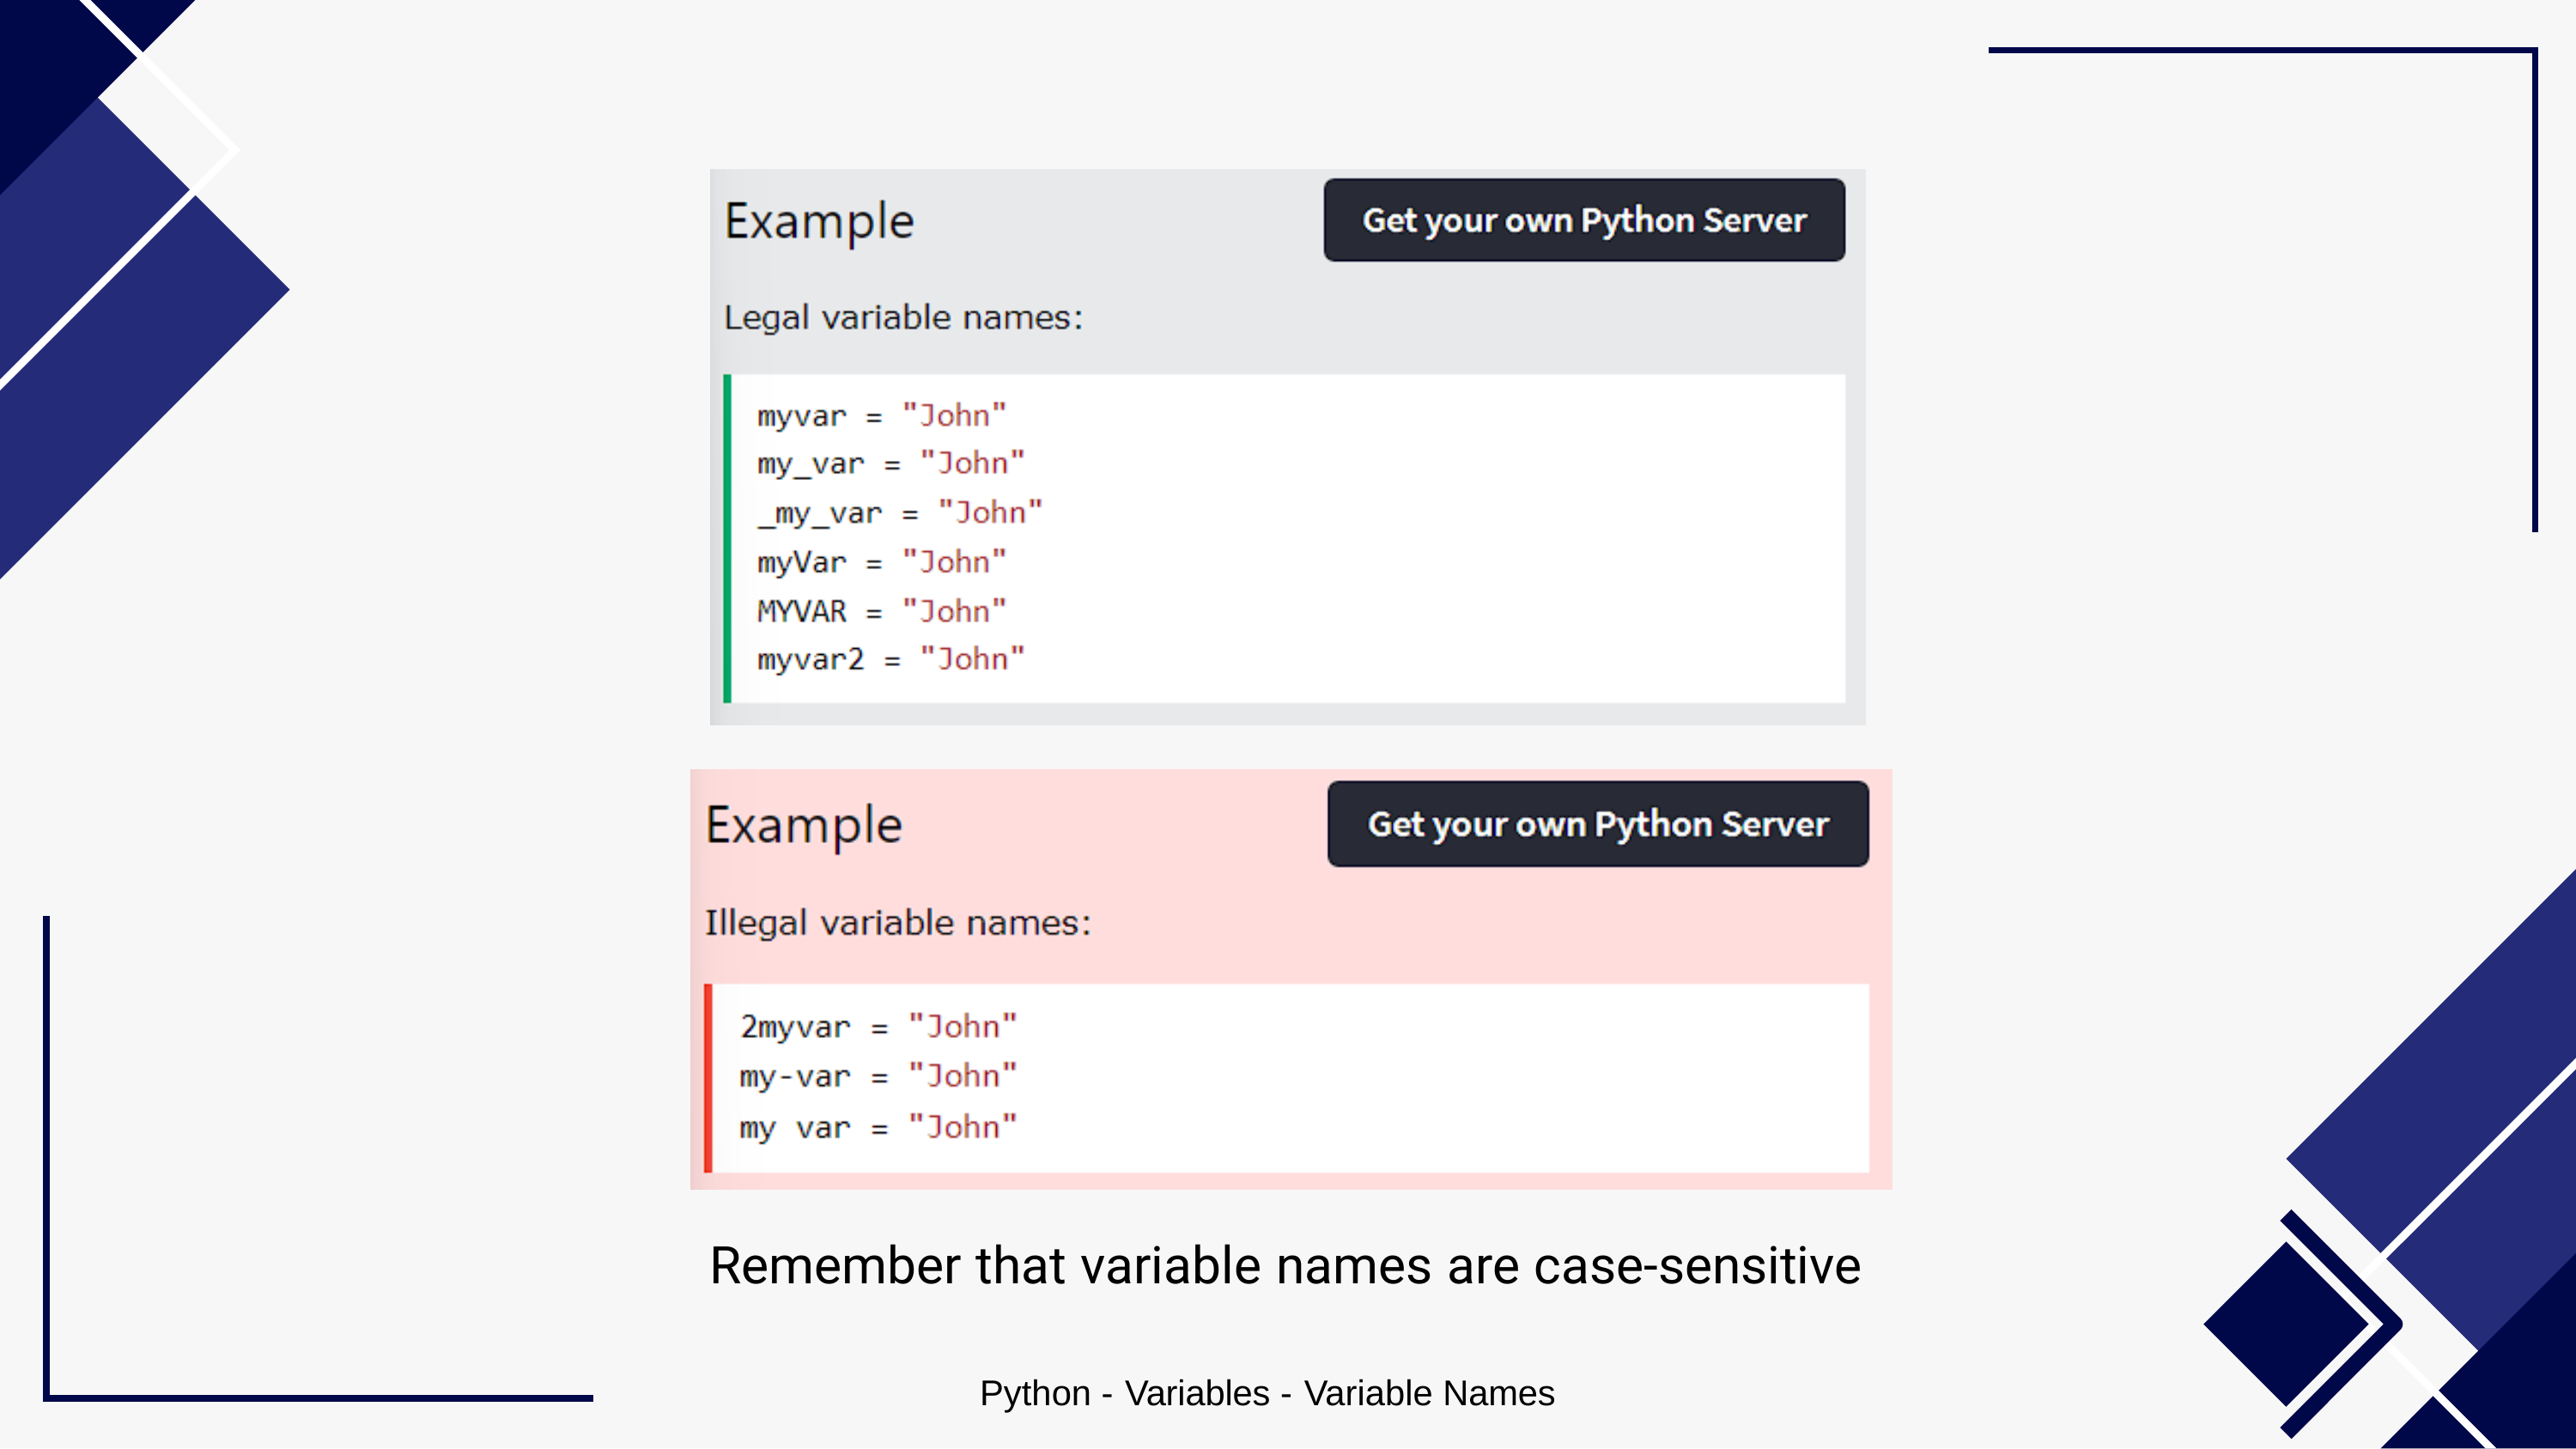

Remember that variable names are case-sensitive
Python - Variables - Variable Names